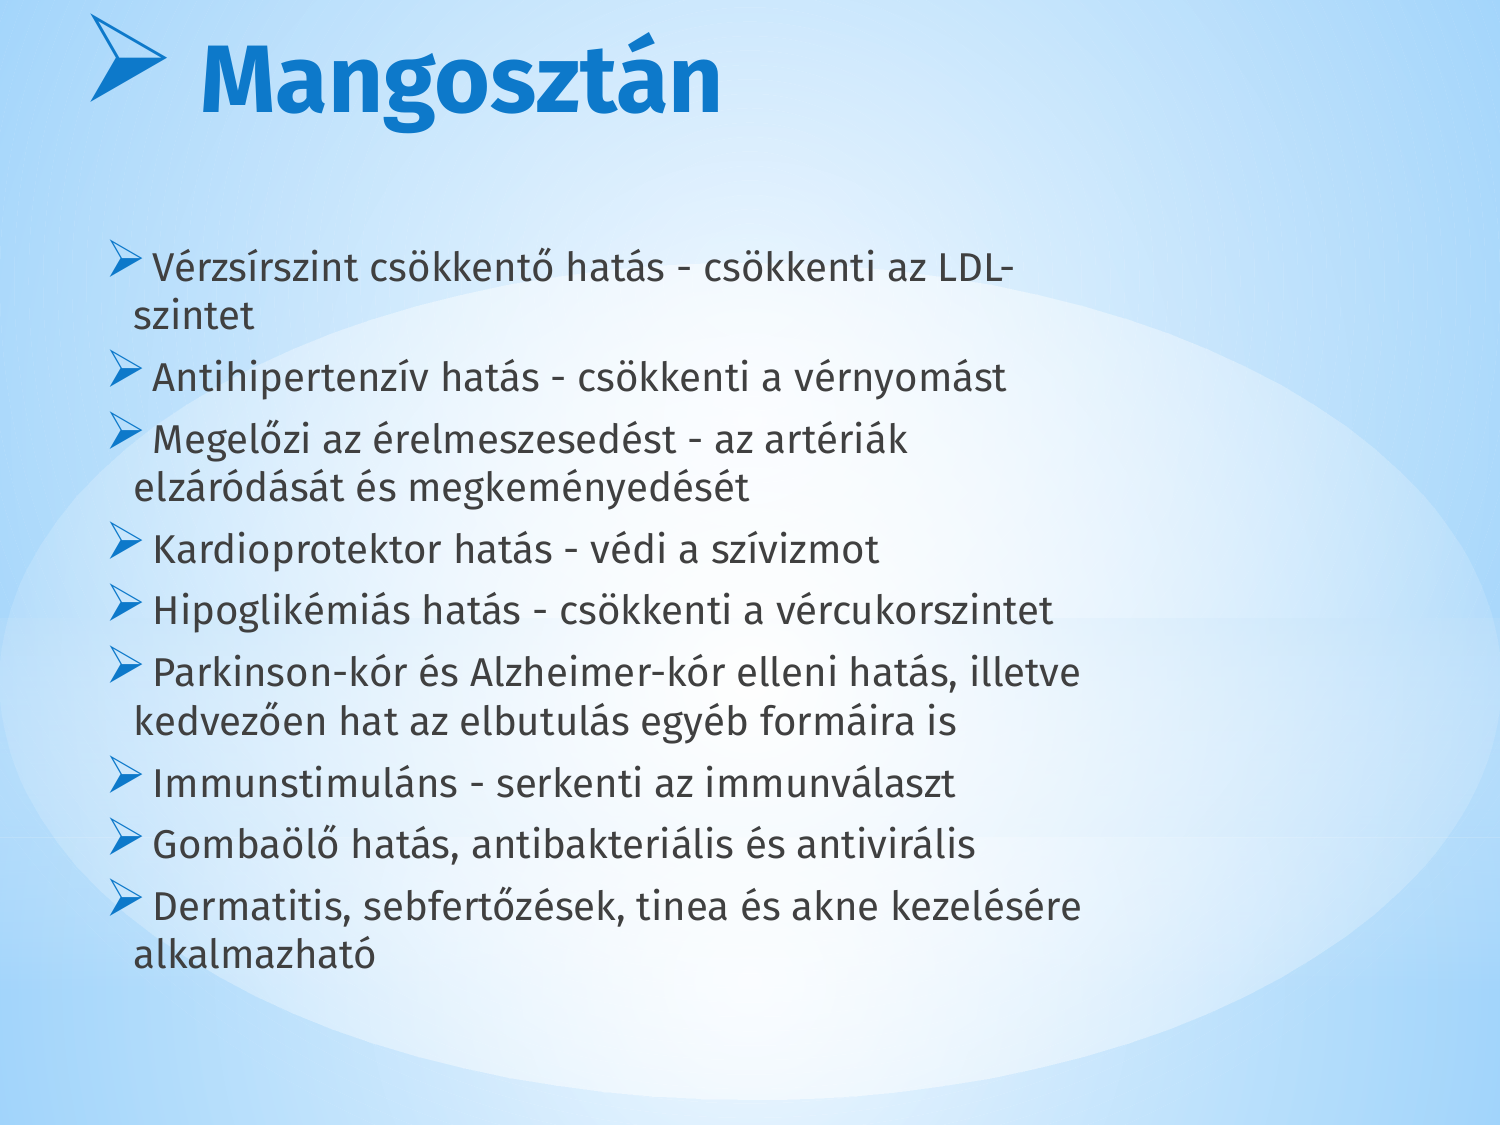

# Mangosztán
 Vérzsírszint csökkentő hatás - csökkenti az LDL-szintet
 Antihipertenzív hatás - csökkenti a vérnyomást
 Megelőzi az érelmeszesedést - az artériák elzáródását és megkeményedését
 Kardioprotektor hatás - védi a szívizmot
 Hipoglikémiás hatás - csökkenti a vércukorszintet
 Parkinson-kór és Alzheimer-kór elleni hatás, illetve kedvezően hat az elbutulás egyéb formáira is
 Immunstimuláns - serkenti az immunválaszt
 Gombaölő hatás, antibakteriális és antivirális
 Dermatitis, sebfertőzések, tinea és akne kezelésére alkalmazható